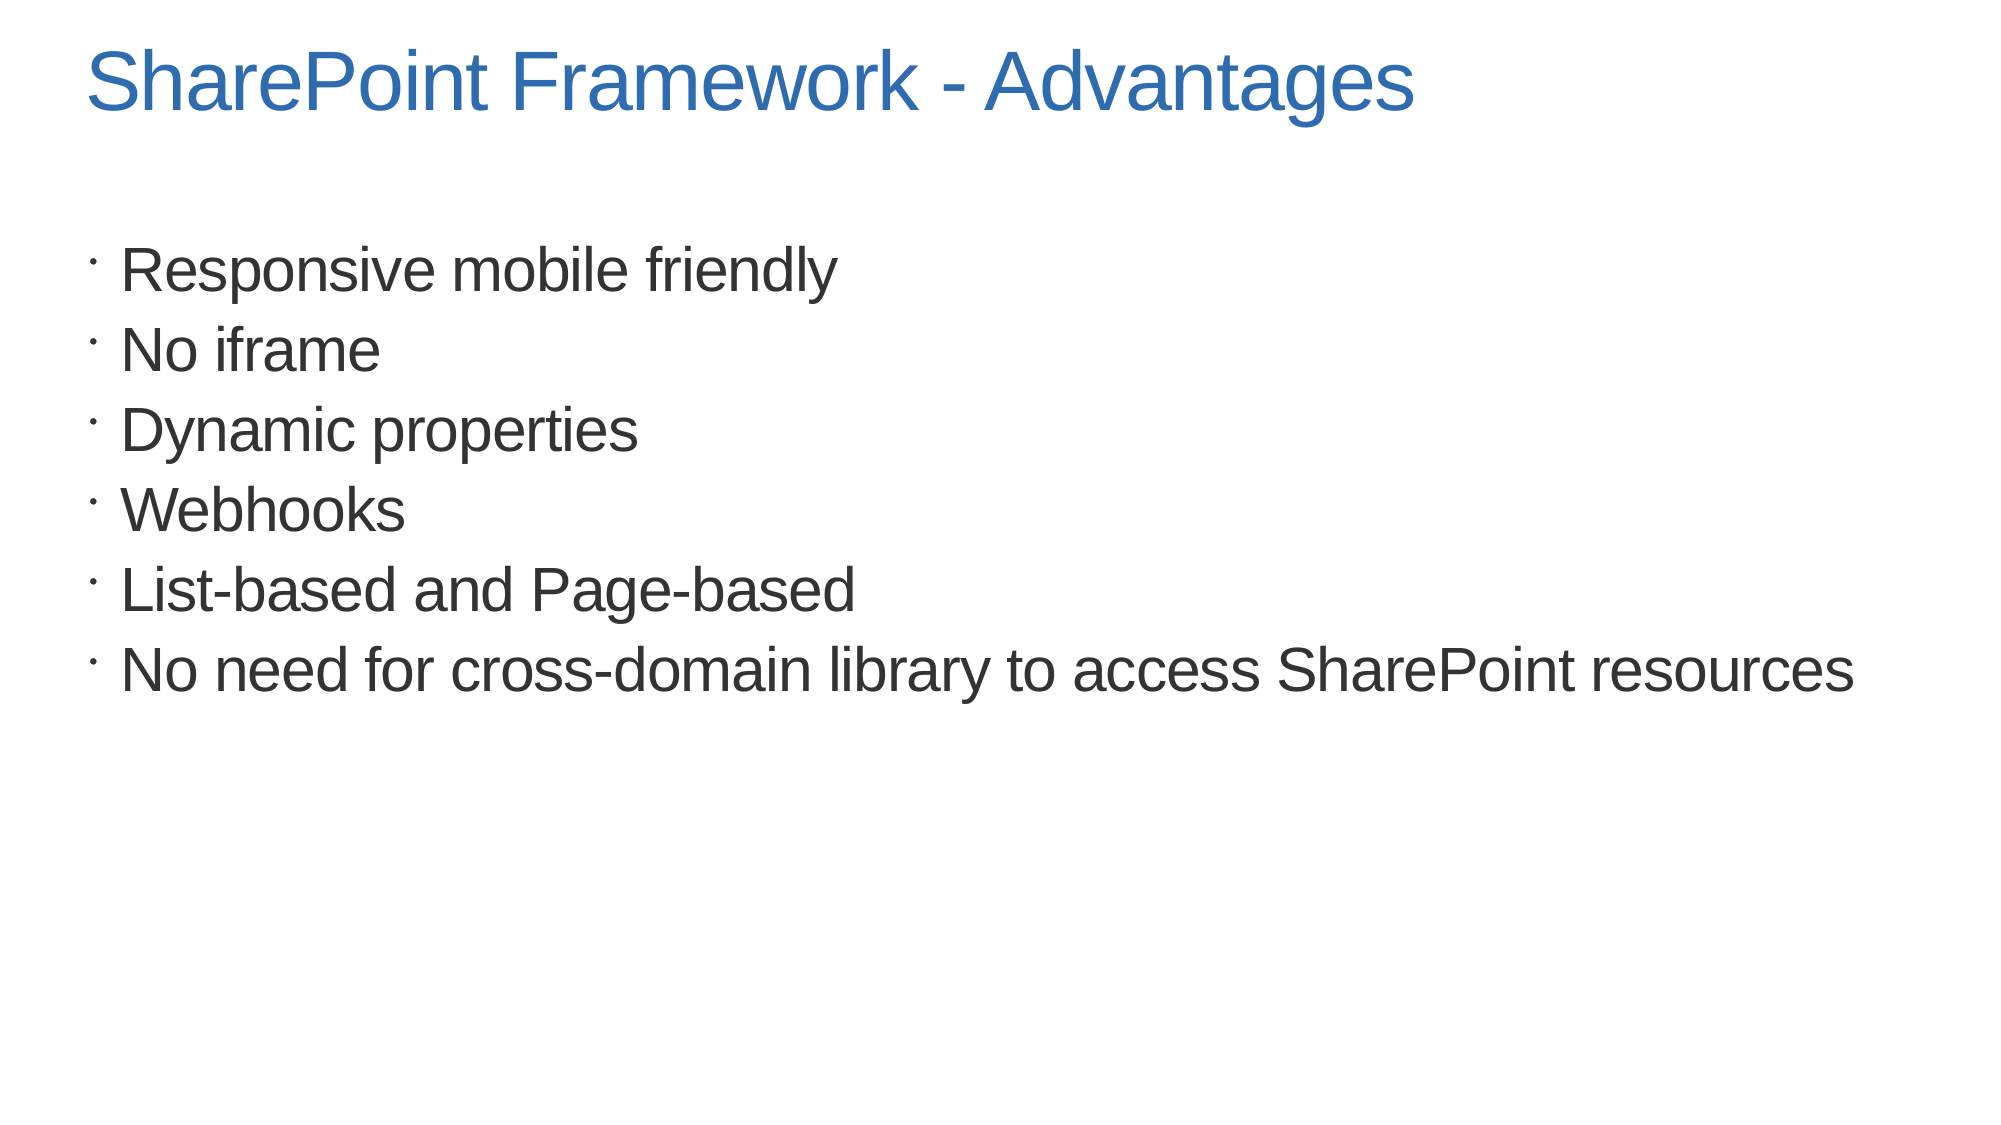

# SharePoint Framework - Advantages
Responsive mobile friendly
No iframe
Dynamic properties
Webhooks
List-based and Page-based
No need for cross-domain library to access SharePoint resources